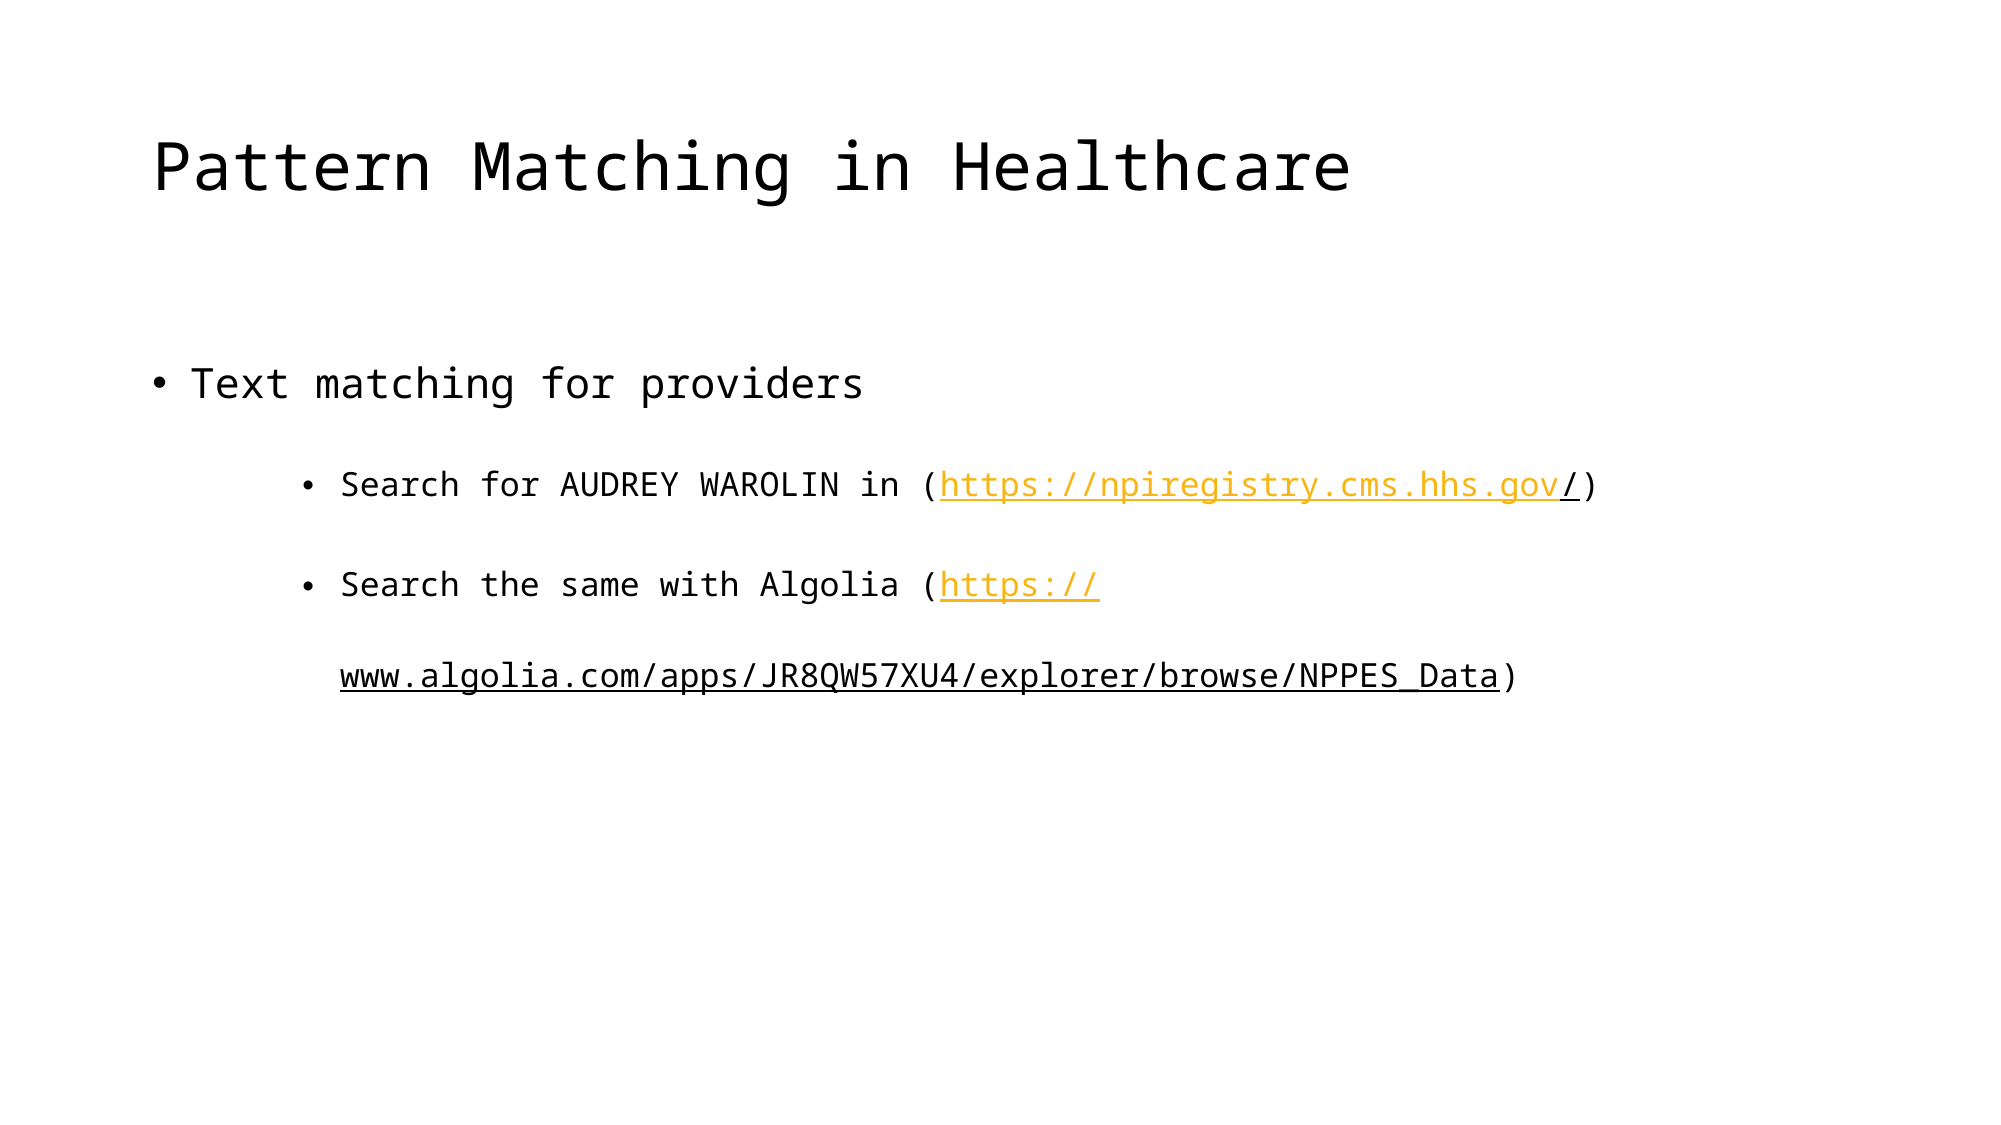

# Pattern Matching in Healthcare
Text matching for providers
Search for AUDREY WAROLIN in (https://npiregistry.cms.hhs.gov/)
Search the same with Algolia (https://www.algolia.com/apps/JR8QW57XU4/explorer/browse/NPPES_Data)